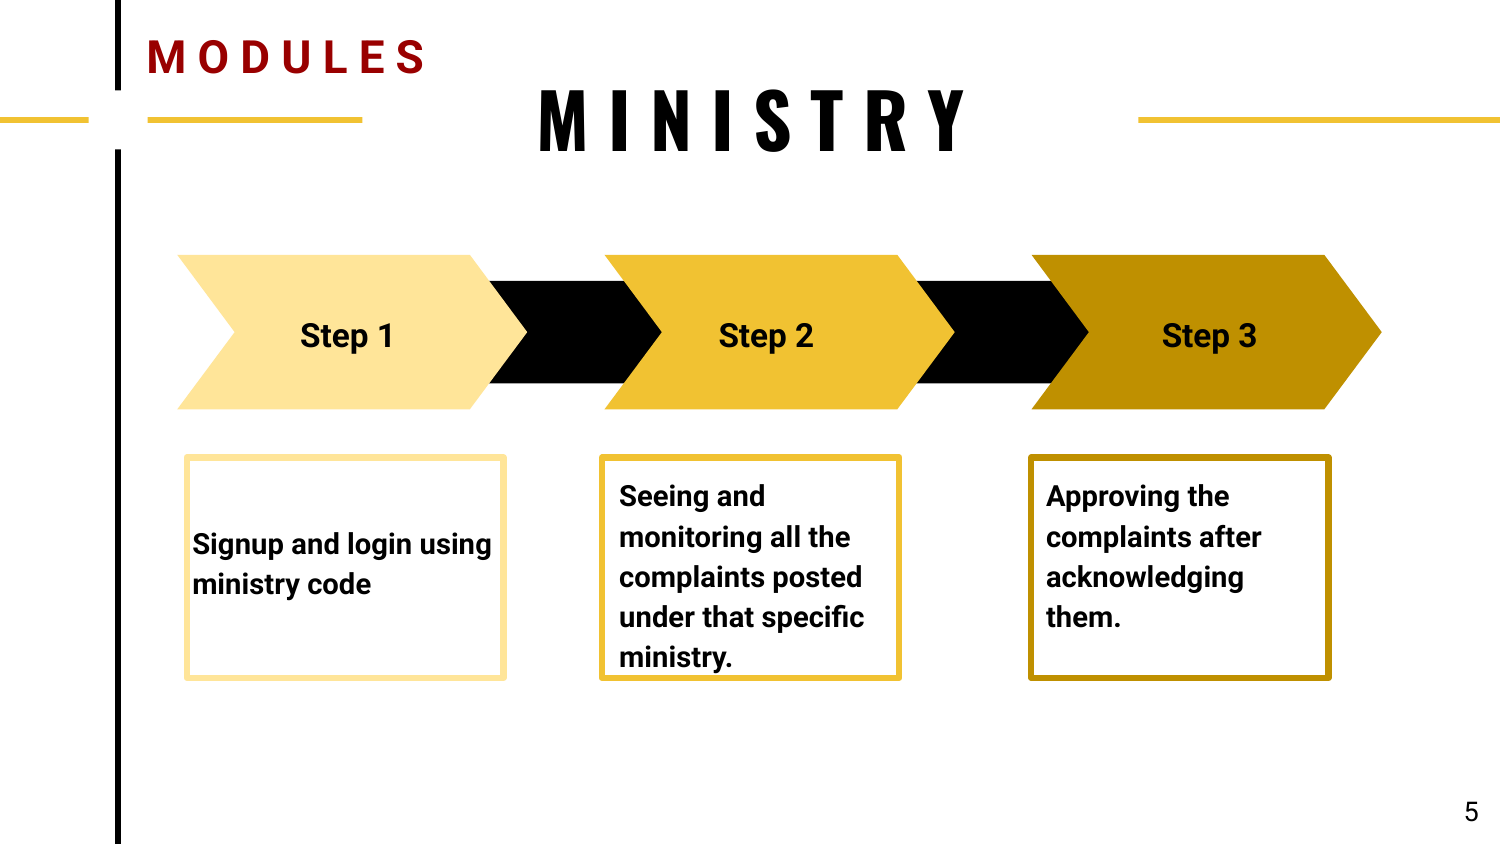

M O D U L E S
# M I N I S T R Y

]
]
Step 1
Step 2
Step 3

Seeing and monitoring all the complaints posted under that specific ministry.

Approving the complaints after acknowledging them.

Signup and login using ministry code

5